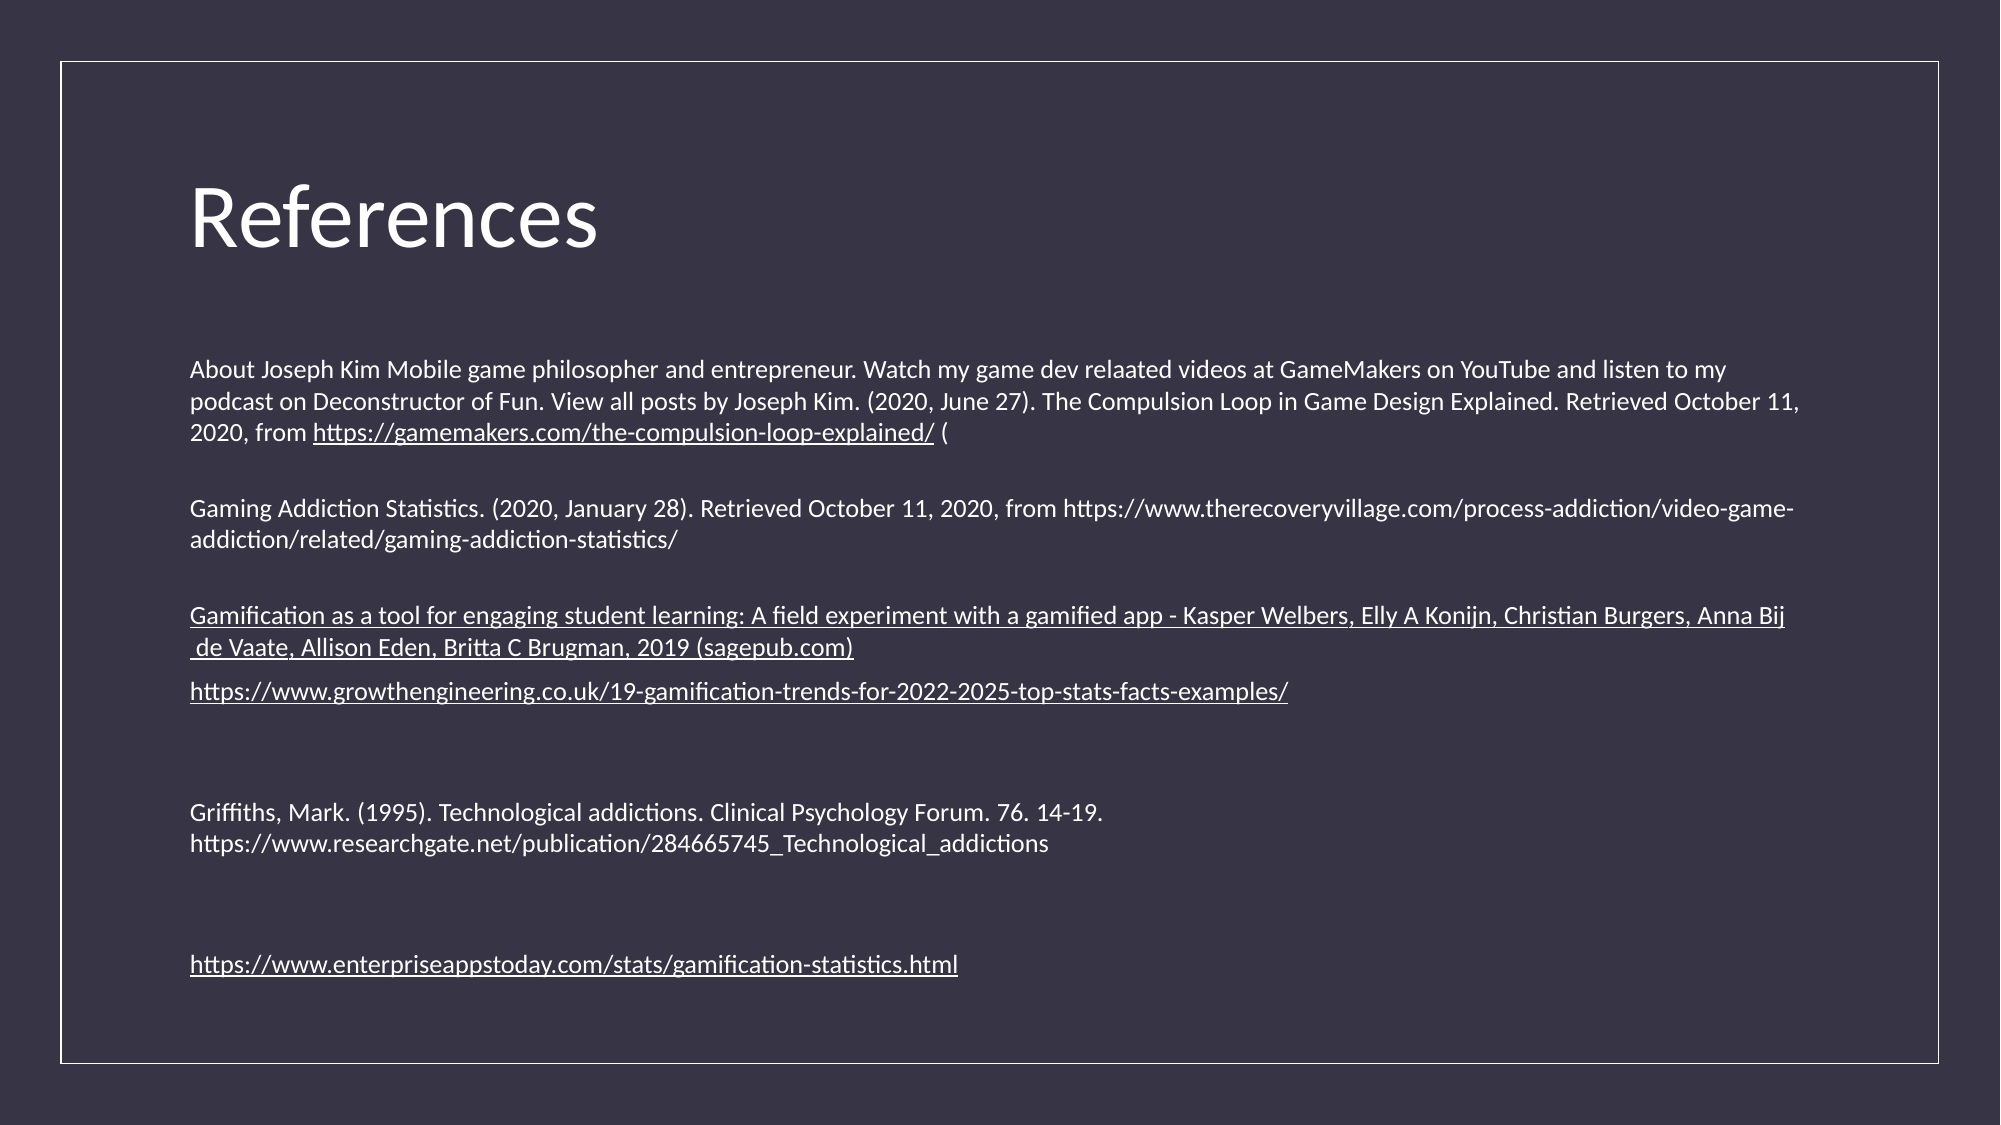

# References
About Joseph Kim Mobile game philosopher and entrepreneur. Watch my game dev relaated videos at GameMakers on YouTube and listen to my podcast on Deconstructor of Fun. View all posts by Joseph Kim. (2020, June 27). The Compulsion Loop in Game Design Explained. Retrieved October 11, 2020, from https://gamemakers.com/the-compulsion-loop-explained/ (
Gaming Addiction Statistics. (2020, January 28). Retrieved October 11, 2020, from https://www.therecoveryvillage.com/process-addiction/video-game-addiction/related/gaming-addiction-statistics/
Gamification as a tool for engaging student learning: A field experiment with a gamified app - Kasper Welbers, Elly A Konijn, Christian Burgers, Anna Bij de Vaate, Allison Eden, Britta C Brugman, 2019 (sagepub.com)
https://www.growthengineering.co.uk/19-gamification-trends-for-2022-2025-top-stats-facts-examples/

Griffiths, Mark. (1995). Technological addictions. Clinical Psychology Forum. 76. 14-19. https://www.researchgate.net/publication/284665745_Technological_addictions

https://www.enterpriseappstoday.com/stats/gamification-statistics.html